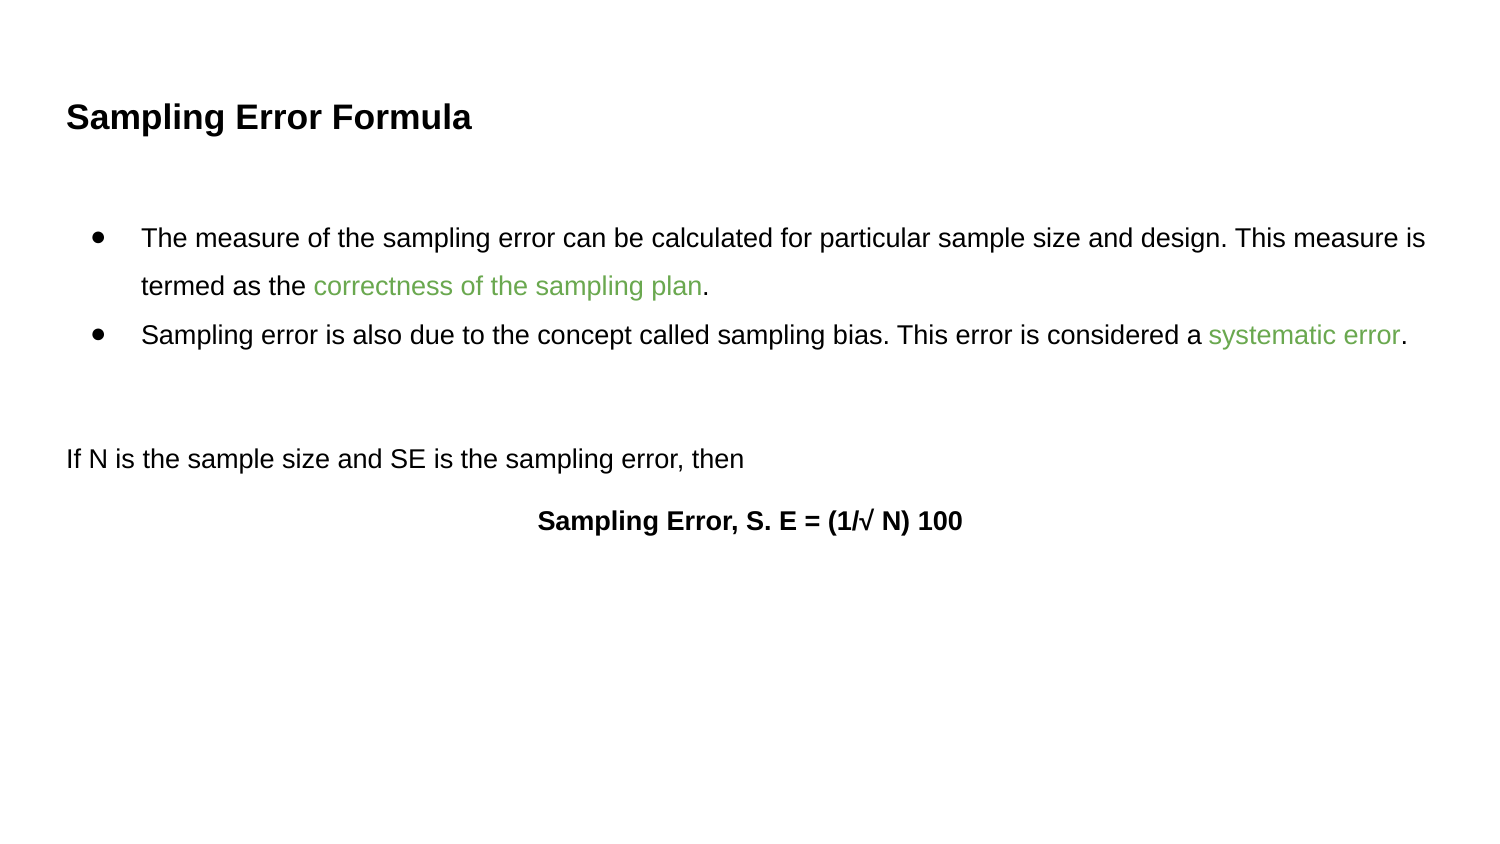

# Sampling Error Formula

The measure of the sampling error can be calculated for particular sample size and design. This measure is termed as the correctness of the sampling plan.
Sampling error is also due to the concept called sampling bias. This error is considered a systematic error.

If N is the sample size and SE is the sampling error, then
Sampling Error, S. E = (1/√ N) 100